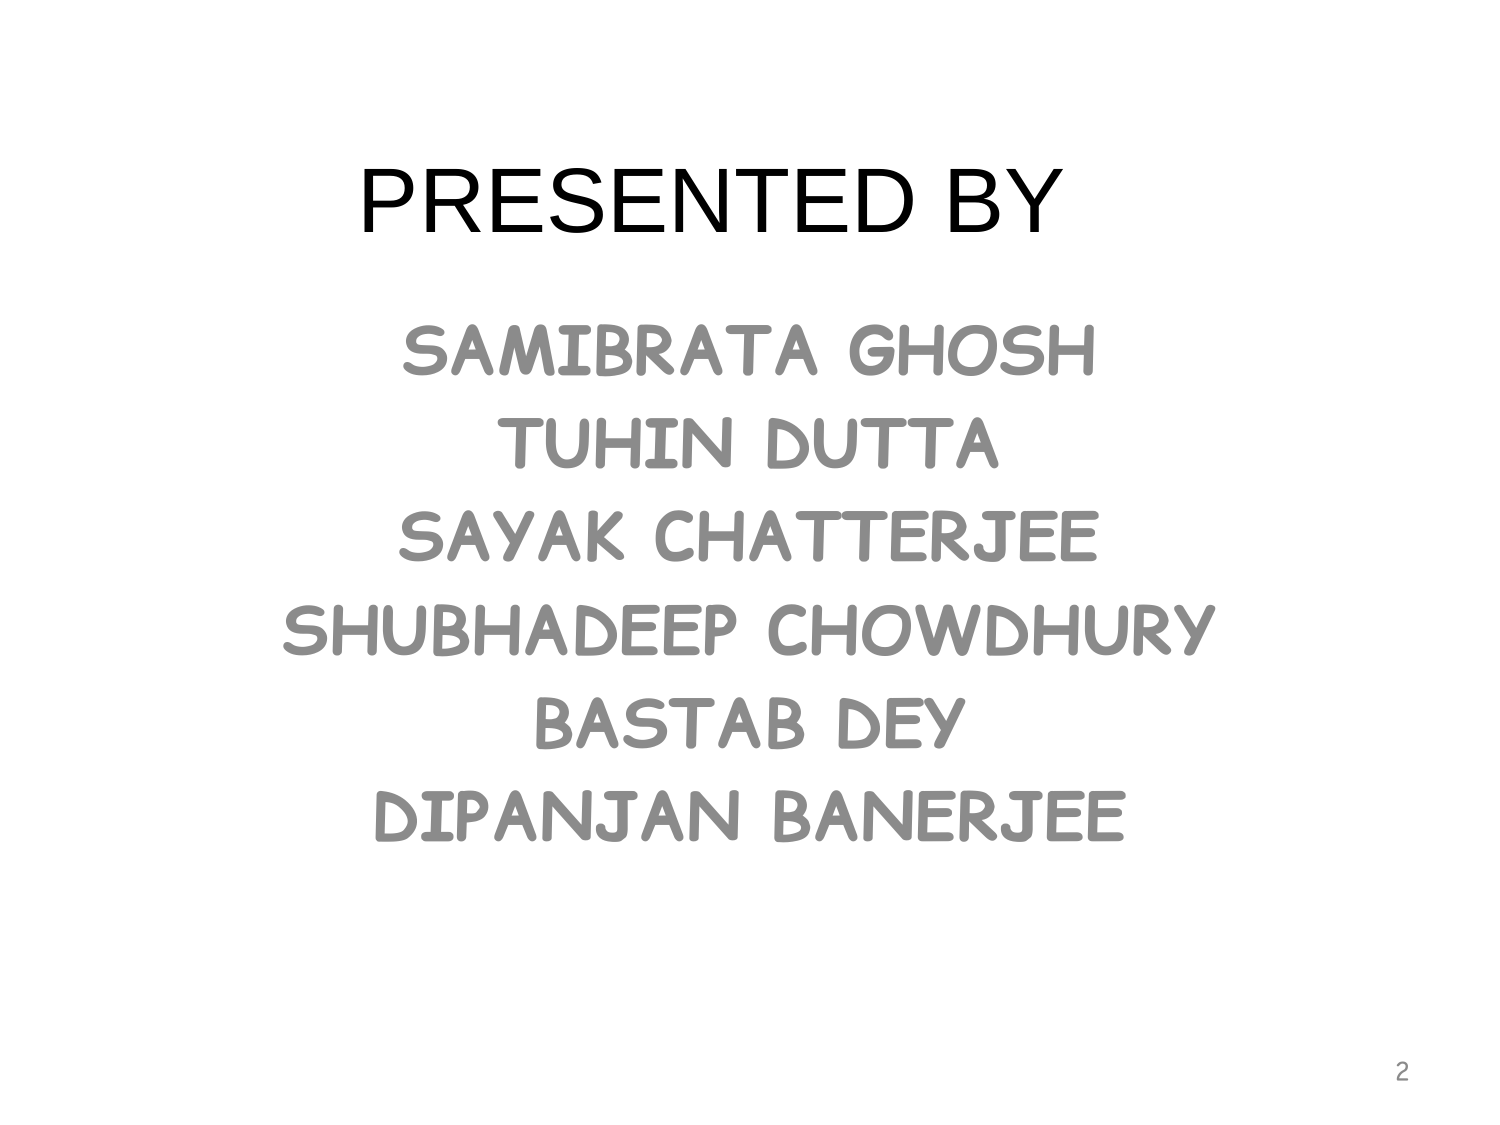

# PRESENTED BY
SAMIBRATA GHOSH
TUHIN DUTTA
SAYAK CHATTERJEE
SHUBHADEEP CHOWDHURY
BASTAB DEY
DIPANJAN BANERJEE

2